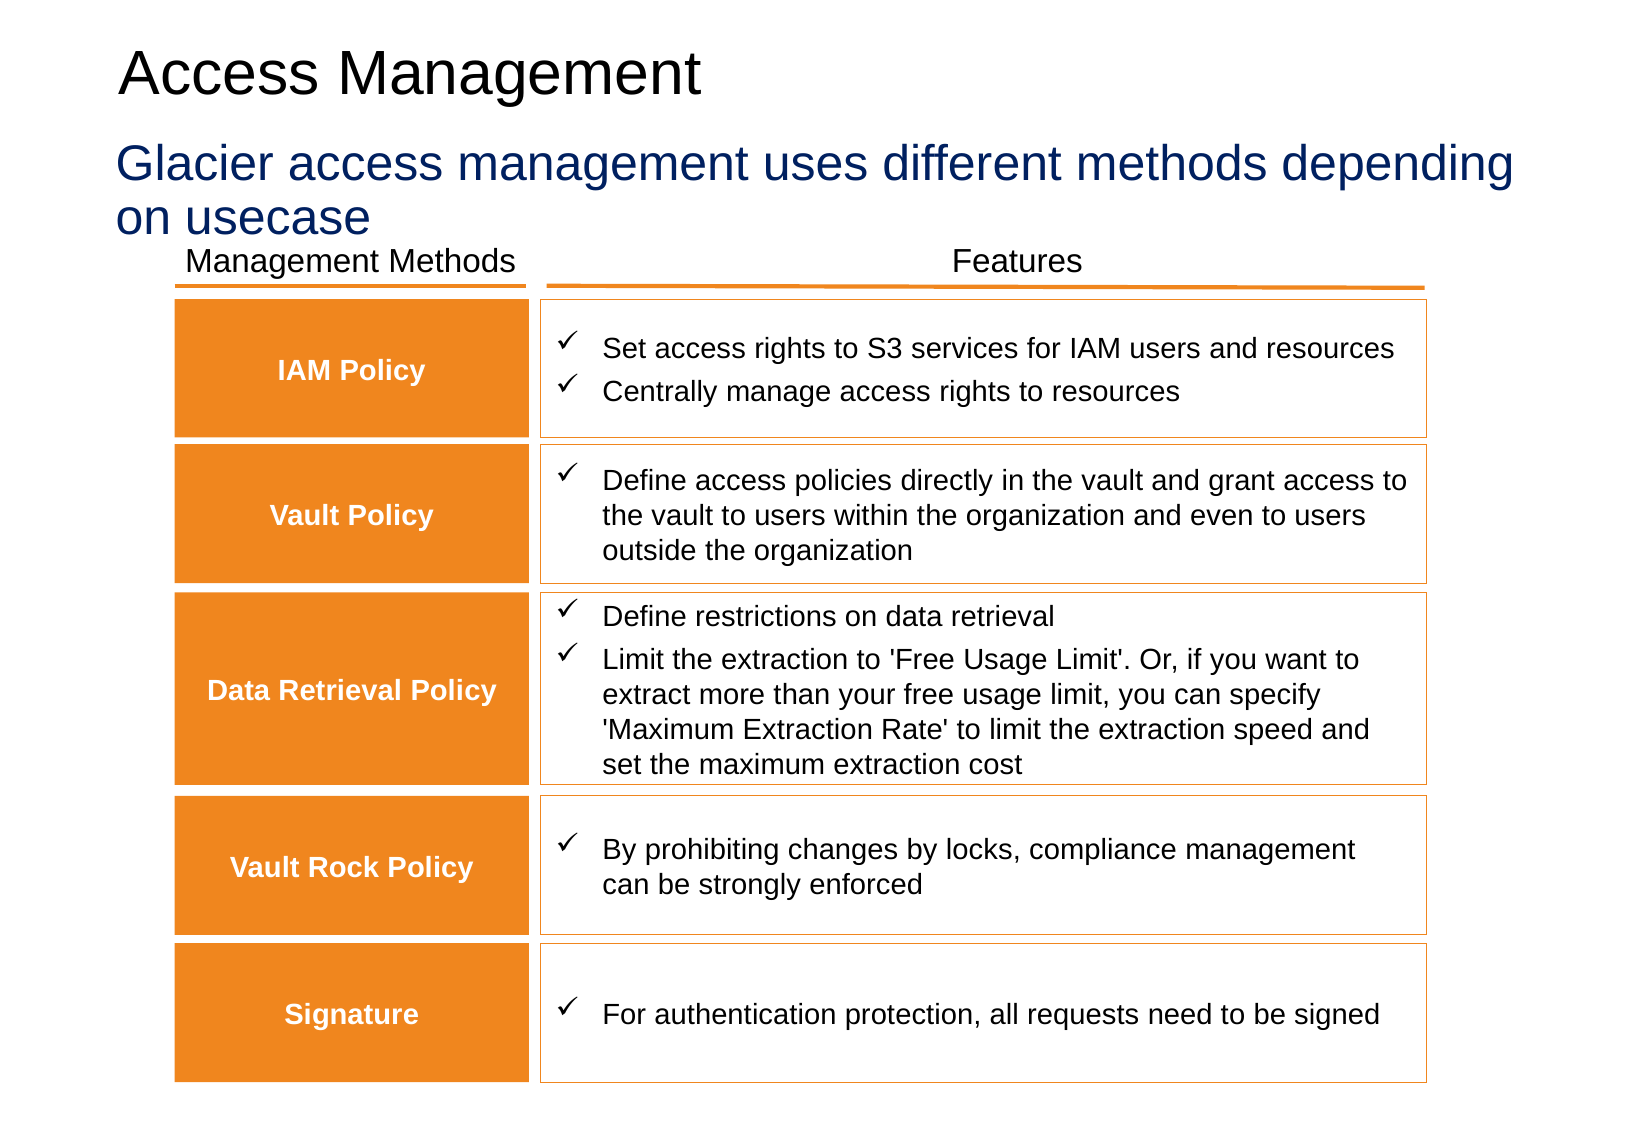

Access Management
Glacier access management uses different methods depending on usecase
Management Methods
Features
IAM Policy
Set access rights to S3 services for IAM users and resources
Centrally manage access rights to resources
Vault Policy
Define access policies directly in the vault and grant access to the vault to users within the organization and even to users outside the organization
Data Retrieval Policy
Define restrictions on data retrieval
Limit the extraction to 'Free Usage Limit'. Or, if you want to extract more than your free usage limit, you can specify 'Maximum Extraction Rate' to limit the extraction speed and set the maximum extraction cost
Vault Rock Policy
By prohibiting changes by locks, compliance management can be strongly enforced
Signature
For authentication protection, all requests need to be signed